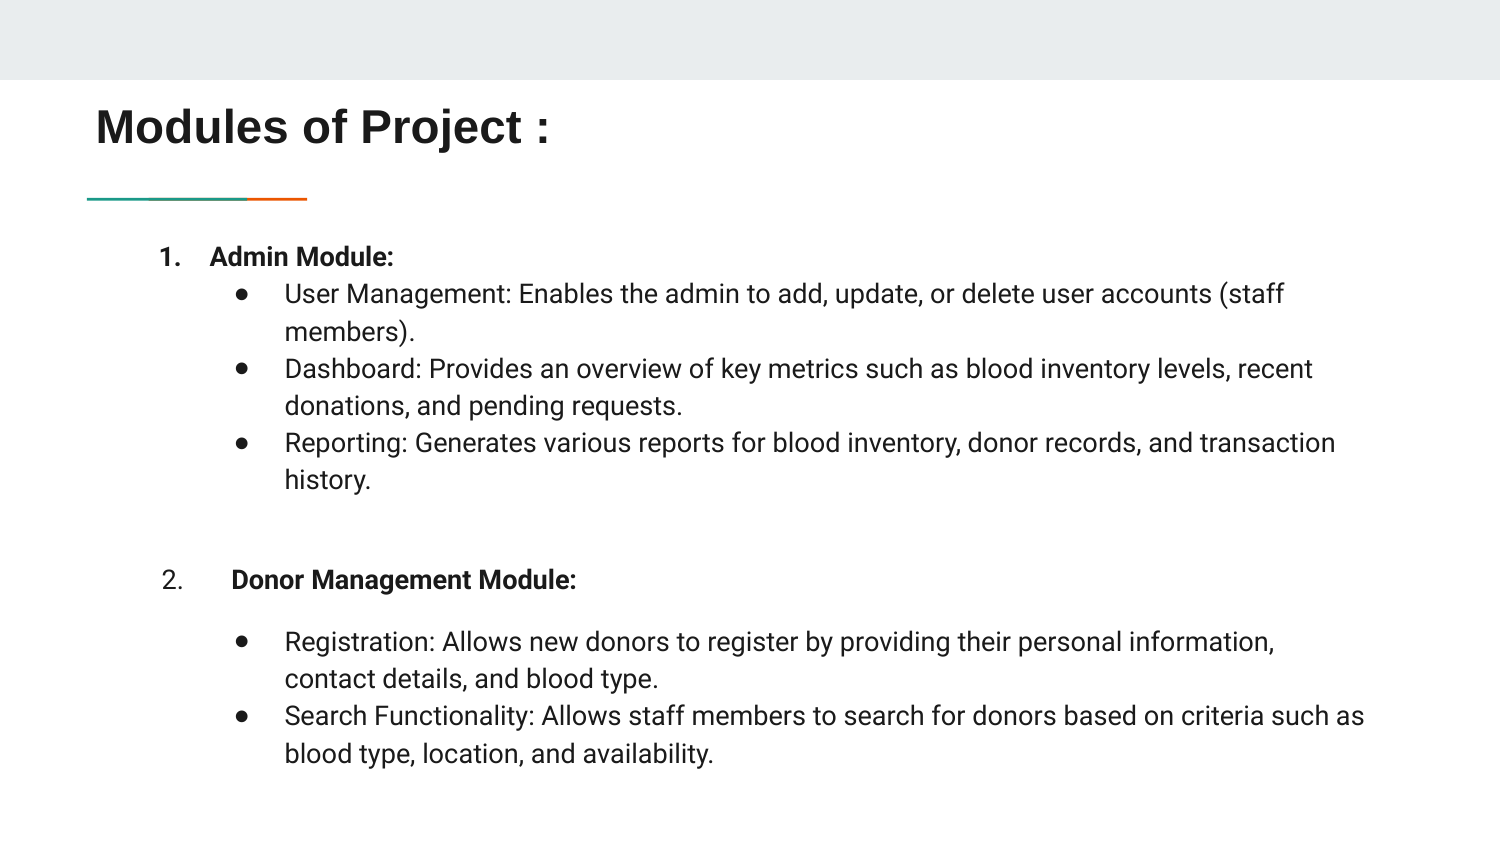

# Modules of Project :
Admin Module:
User Management: Enables the admin to add, update, or delete user accounts (staff members).
Dashboard: Provides an overview of key metrics such as blood inventory levels, recent donations, and pending requests.
Reporting: Generates various reports for blood inventory, donor records, and transaction history.

    2.       Donor Management Module:
Registration: Allows new donors to register by providing their personal information, contact details, and blood type.
Search Functionality: Allows staff members to search for donors based on criteria such as blood type, location, and availability.